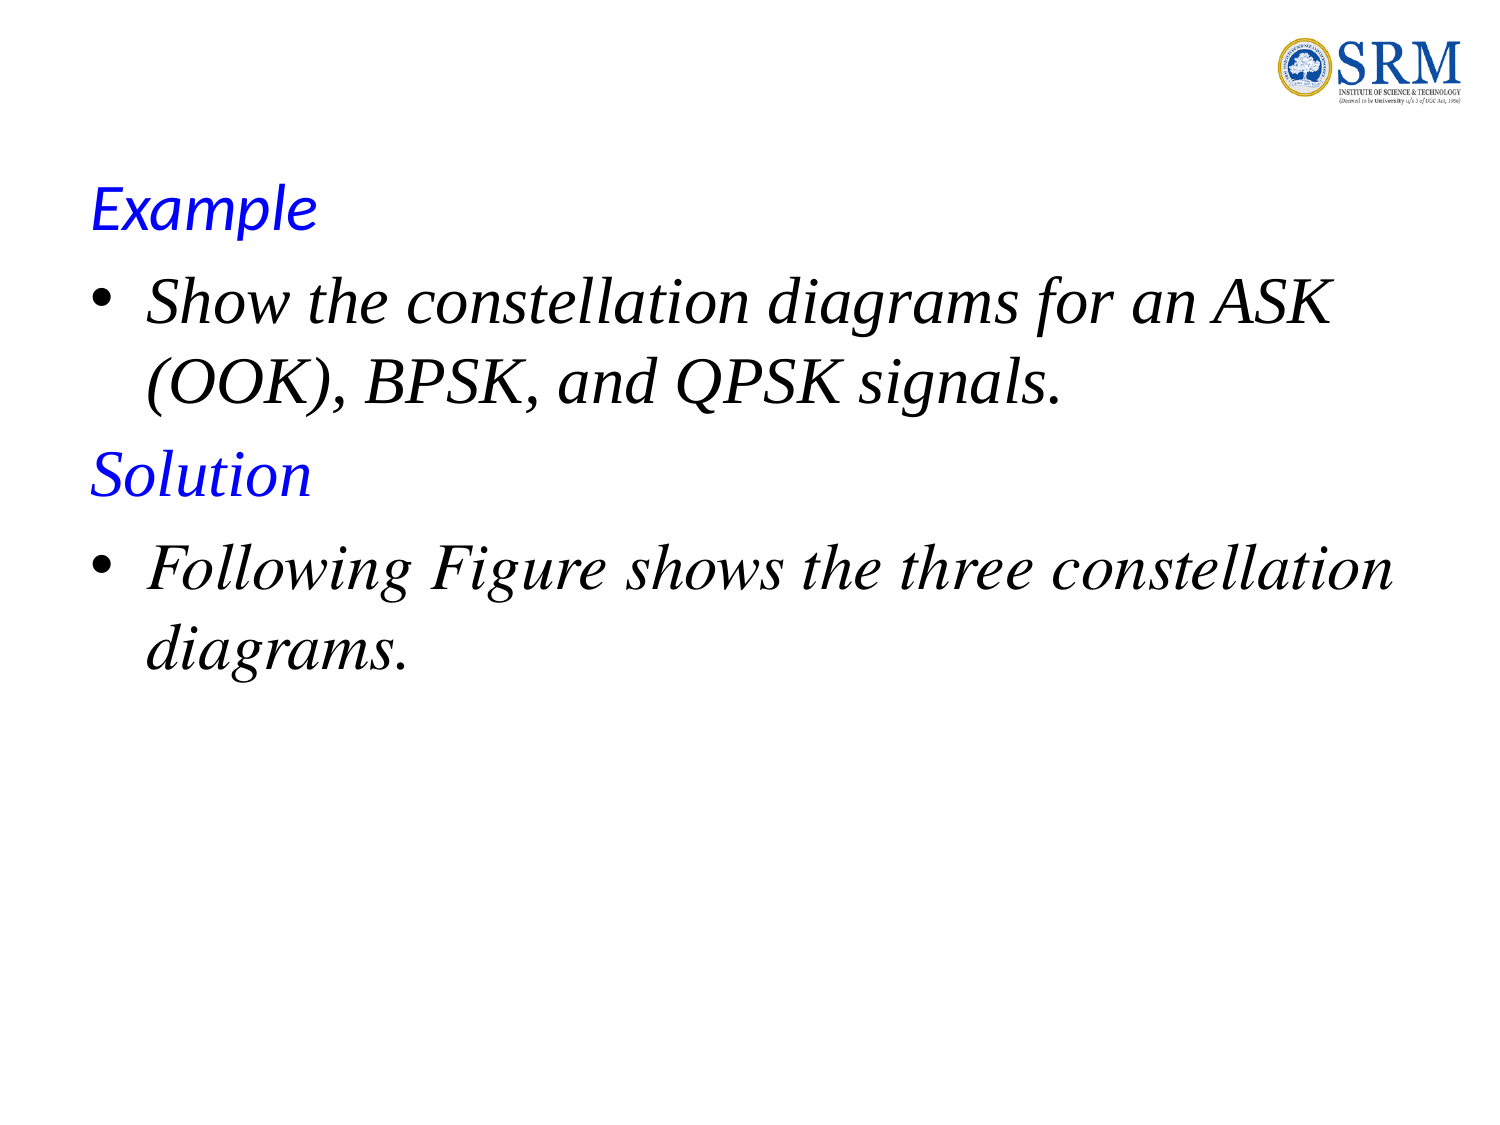

Example
Show the constellation diagrams for an ASK (OOK), BPSK, and QPSK signals.
Solution
Following Figure shows the three constellation diagrams.